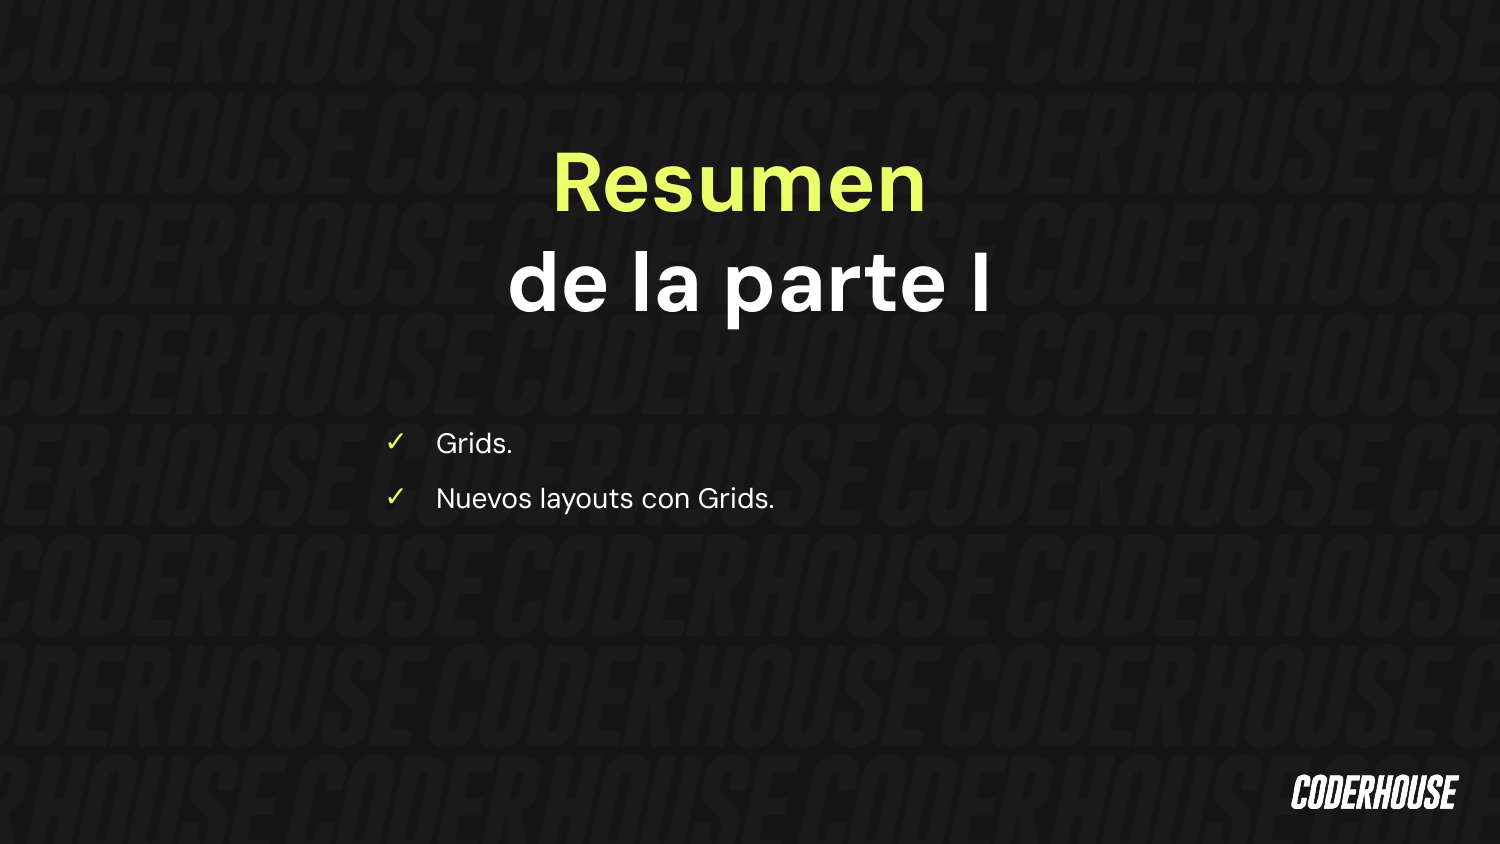

Resumen
de la parte I
Grids.
Nuevos layouts con Grids.